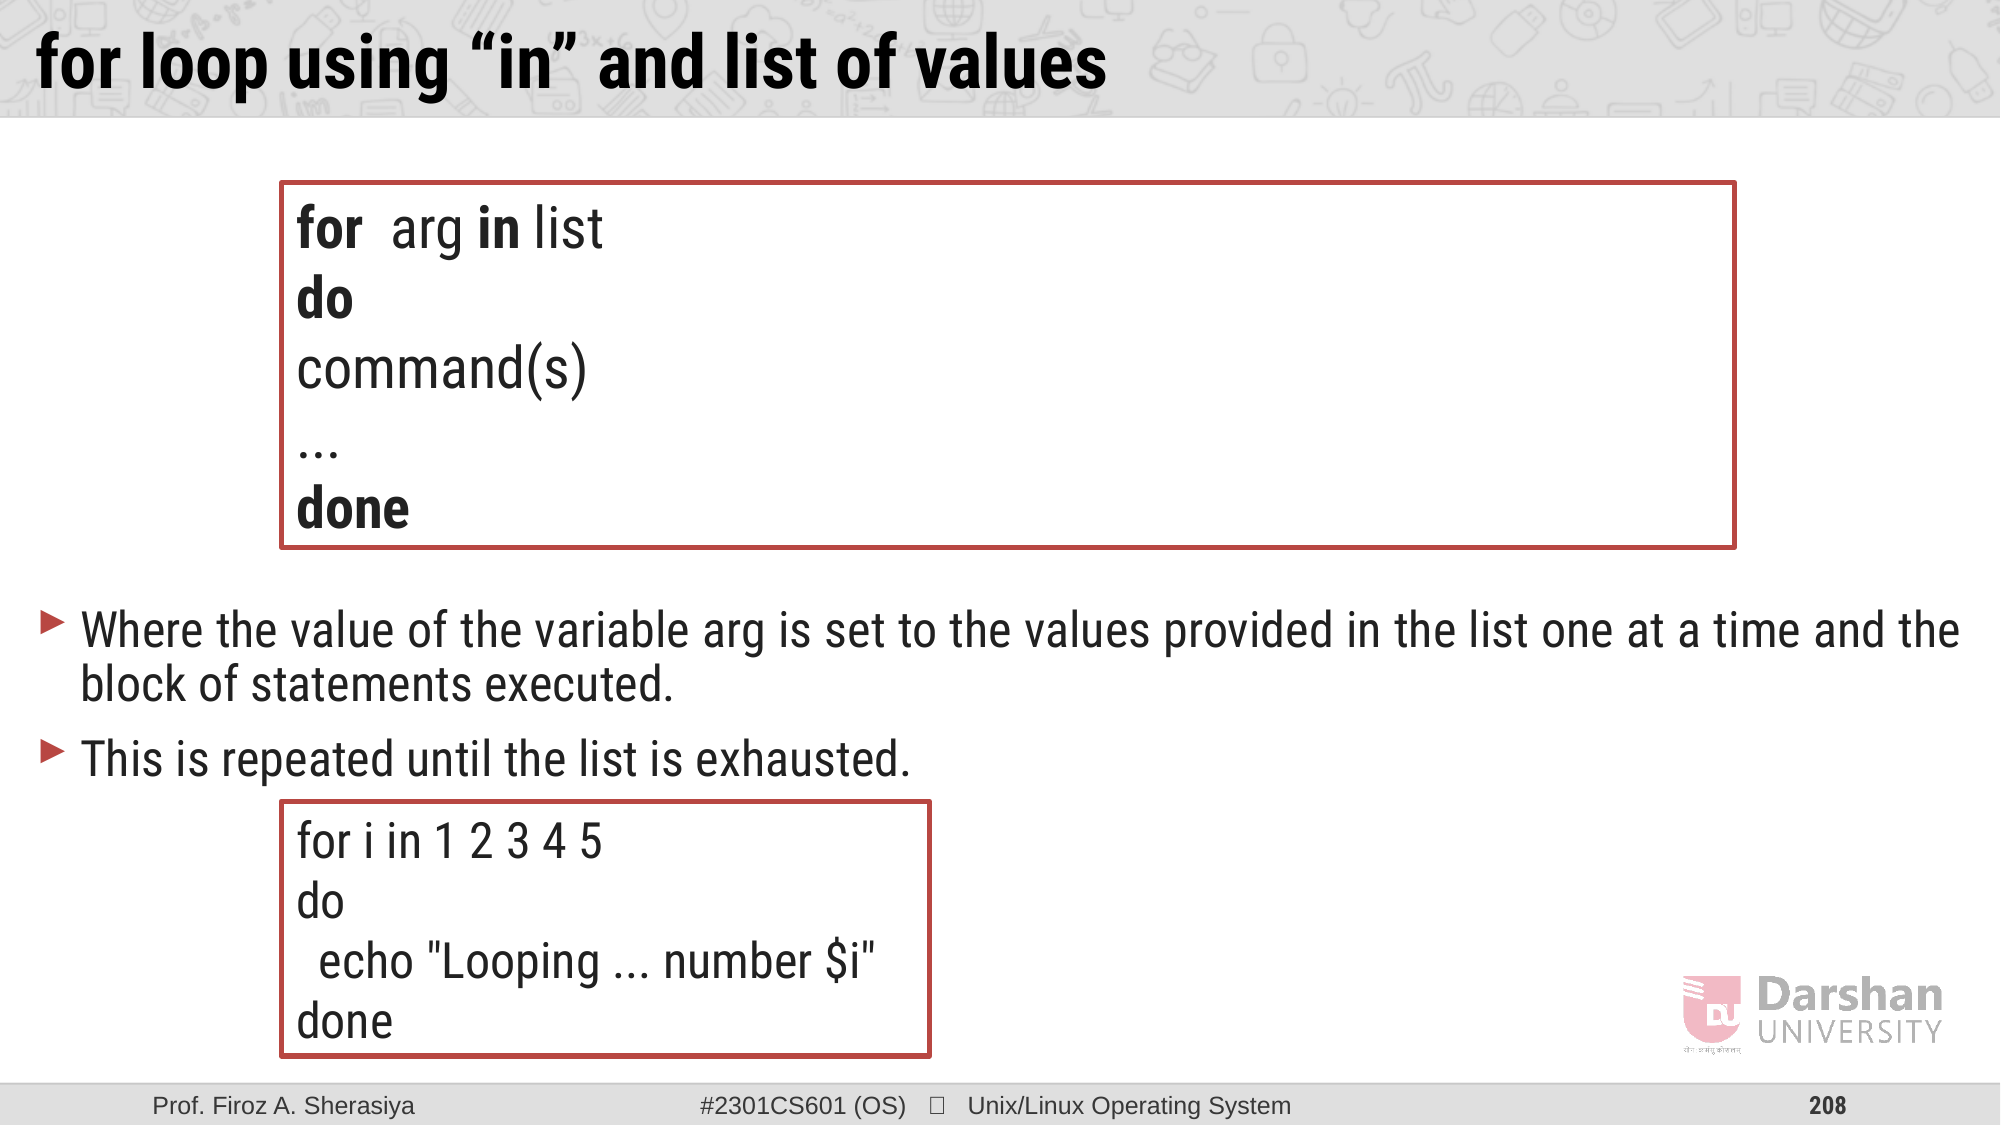

# for loop using “in” and list of values

Where the value of the variable arg is set to the values provided in the list one at a time and the block of statements executed.
This is repeated until the list is exhausted.

for  arg in list
do
command(s)
...
done
for i in 1 2 3 4 5
do
  echo "Looping ... number $i"
done